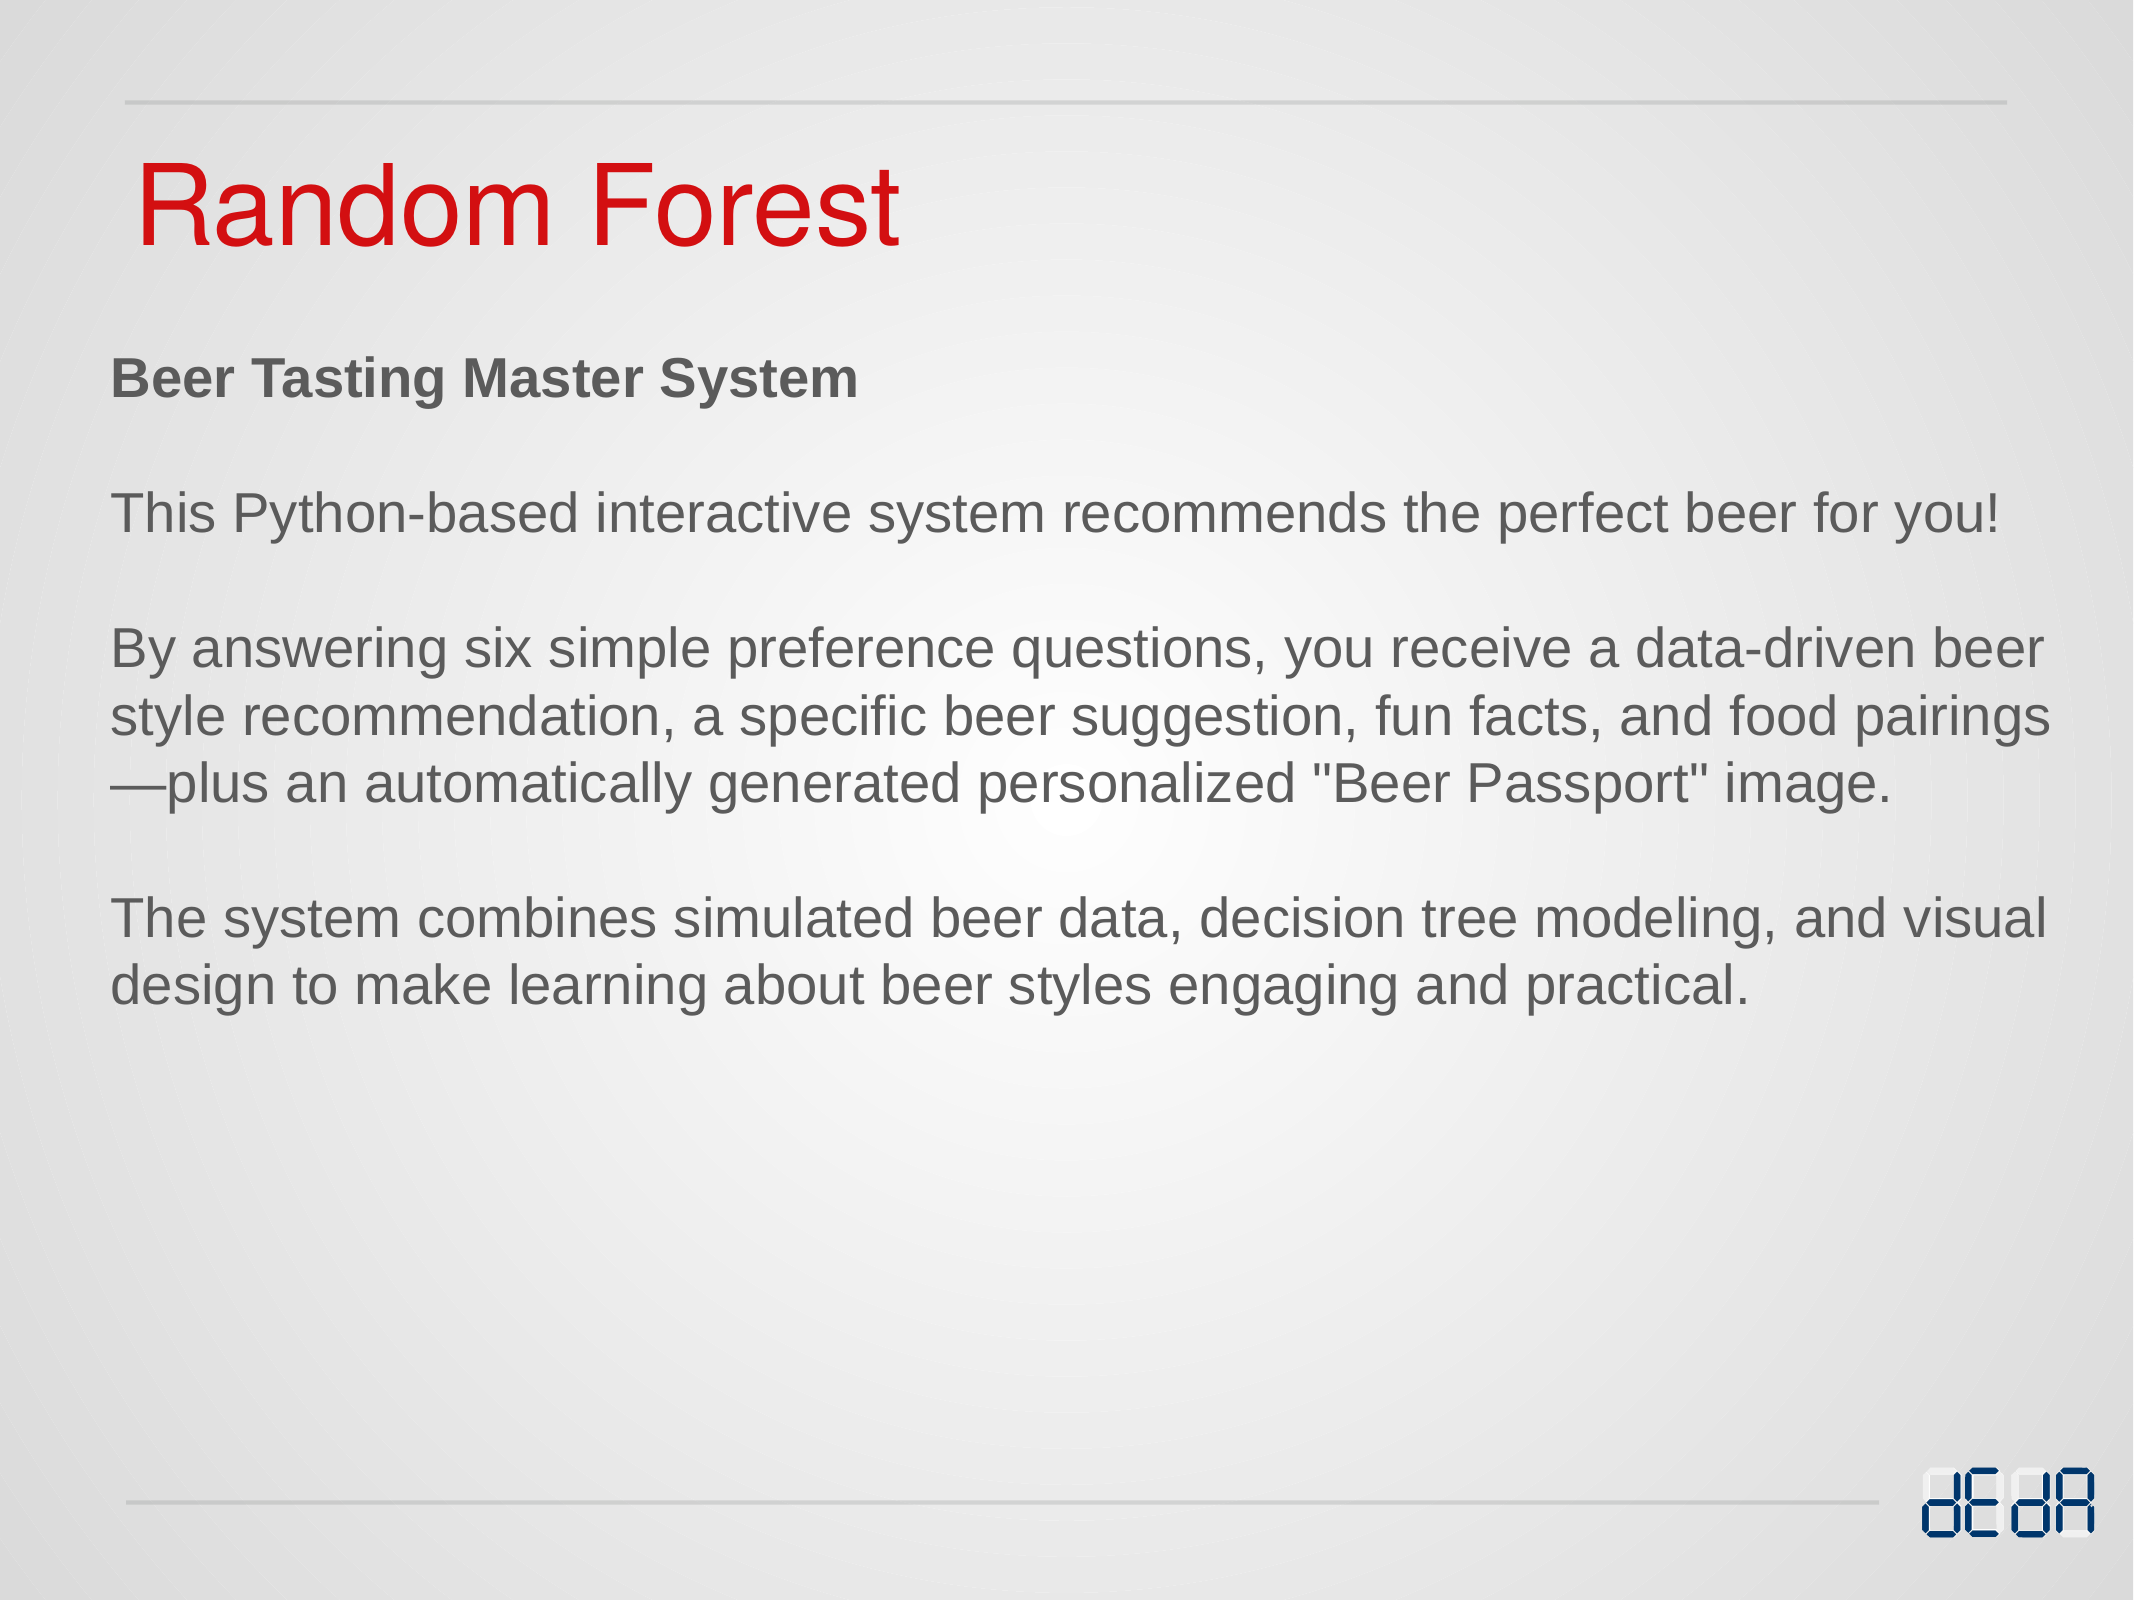

8
Random Forest
Beer Tasting Master System

This Python-based interactive system recommends the perfect beer for you!

By answering six simple preference questions, you receive a data-driven beer style recommendation, a specific beer suggestion, fun facts, and food pairings—plus an automatically generated personalized "Beer Passport" image.

The system combines simulated beer data, decision tree modeling, and visual design to make learning about beer styles engaging and practical.